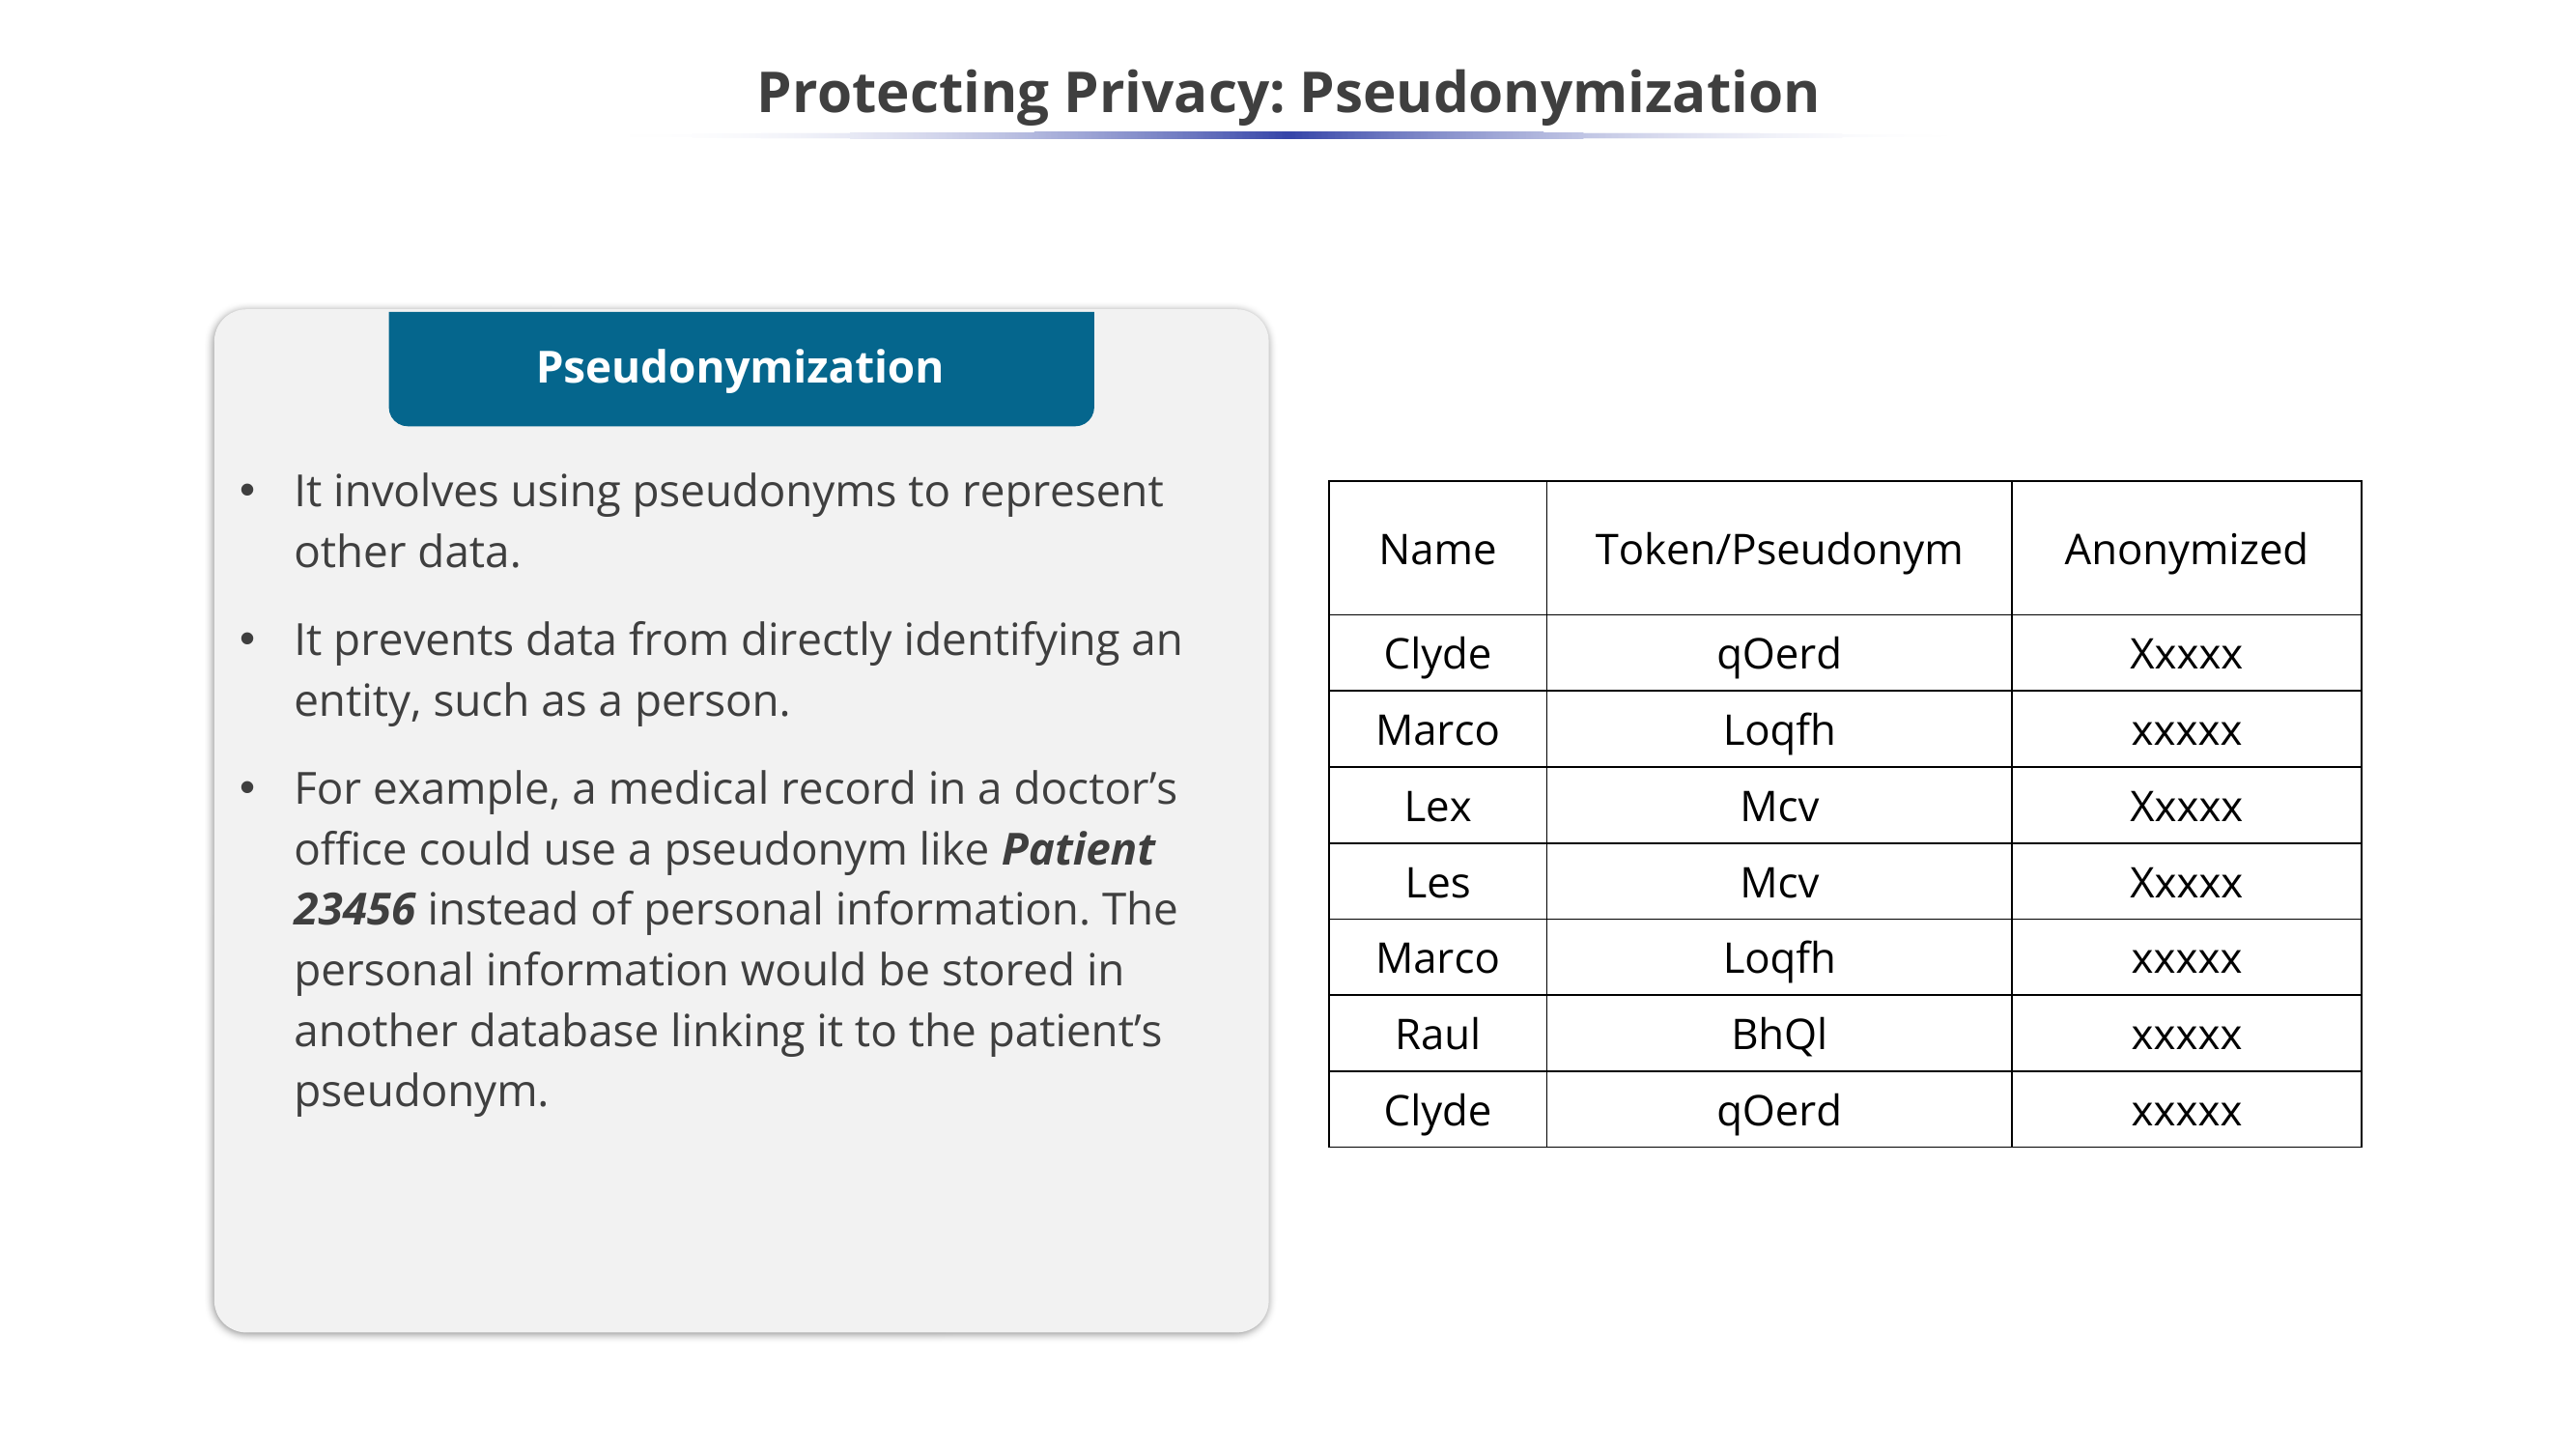

# Protecting Privacy: Pseudonymization

Pseudonymization
It involves using pseudonyms to represent other data.

It prevents data from directly identifying an entity, such as a person.

For example, a medical record in a doctor’s office could use a pseudonym like Patient 23456 instead of personal information. The personal information would be stored in another database linking it to the patient’s pseudonym.
| Name | Token/Pseudonym | Anonymized |
| --- | --- | --- |
| Clyde | qOerd | Xxxxx |
| Marco | Loqfh | xxxxx |
| Lex | Mcv | Xxxxx |
| Les | Mcv | Xxxxx |
| Marco | Loqfh | xxxxx |
| Raul | BhQl | xxxxx |
| Clyde | qOerd | xxxxx |